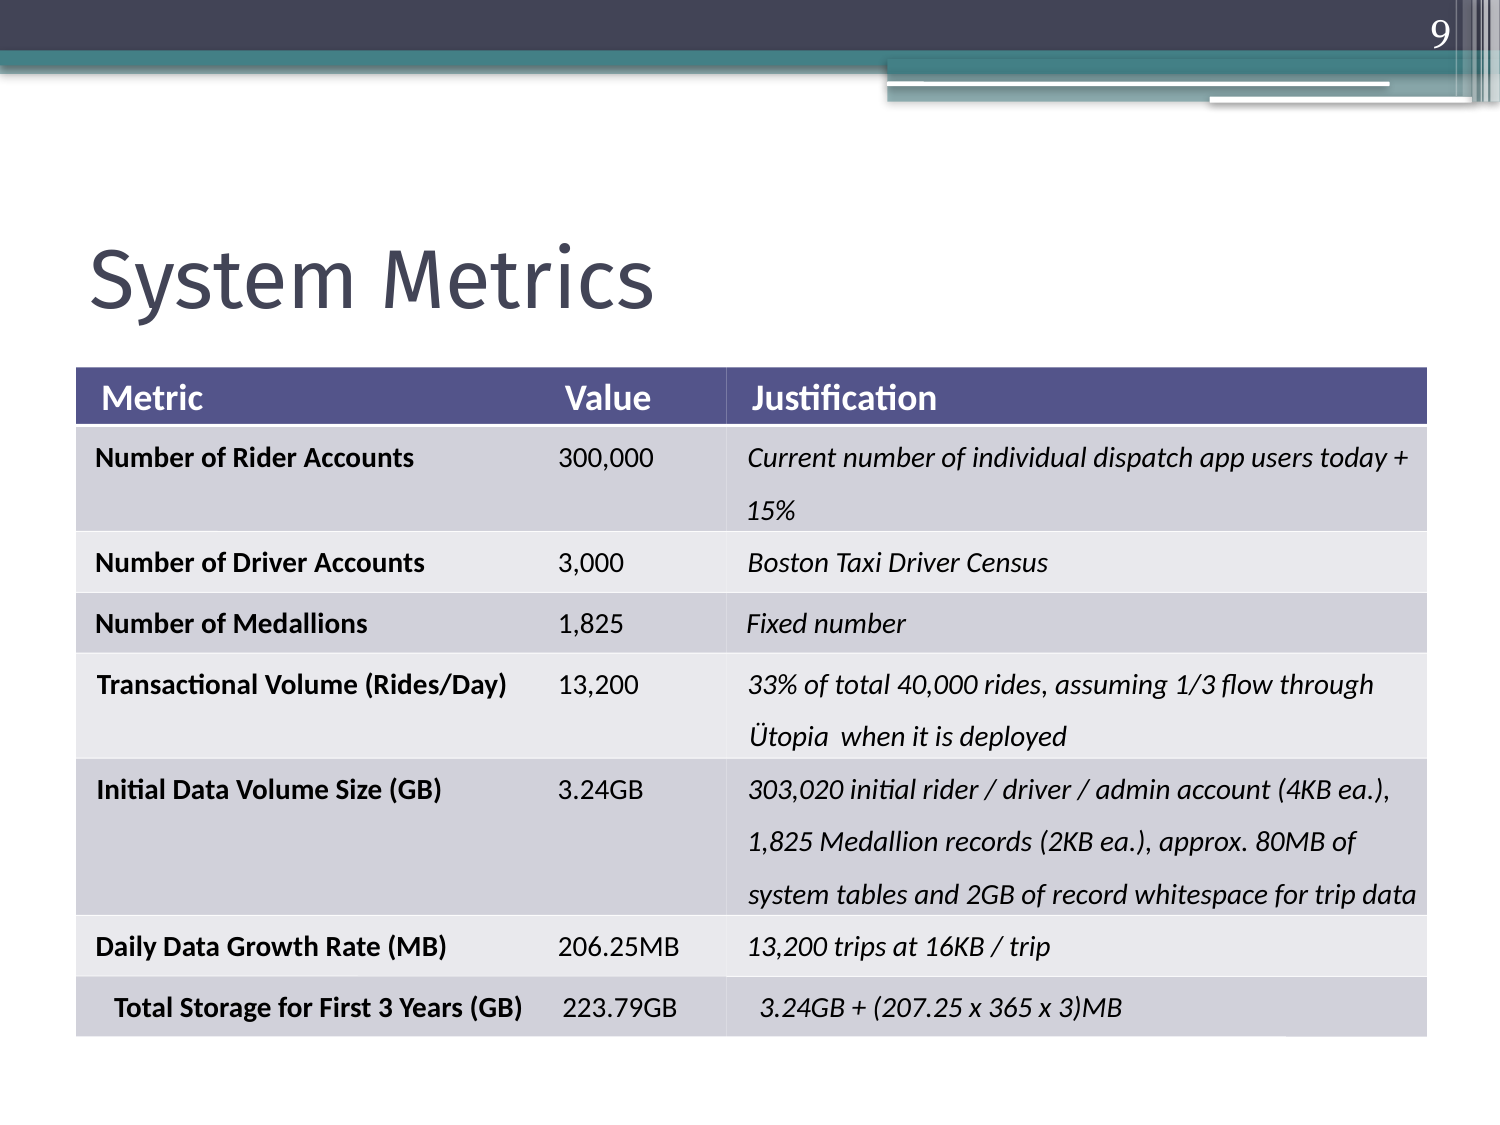

9
# System Metrics

Metric
Value
Justification

Number of Rider Accounts
300,000
Current number of individual dispatch app users today +

15%

Number of Driver Accounts
3,000
Boston Taxi Driver Census

Number of Medallions
1,825
Fixed number

Transactional Volume (Rides/Day)
13,200
33% of total 40,000 rides, assuming 1/3 flow through
Ütopia
when it is deployed

Initial Data Volume Size (GB)
3.24GB
303,020 initial rider / driver / admin account (4KB ea.),
1,825 Medallion records (2KB ea.), approx. 80MB of
system tables and 2GB of record whitespace for trip data

Daily Data Growth Rate (MB)
206.25MB
13,200 trips at 16KB / trip

Total Storage for First 3 Years (GB)
223.79GB
3.24GB + (207.25 x 365 x 3)MB